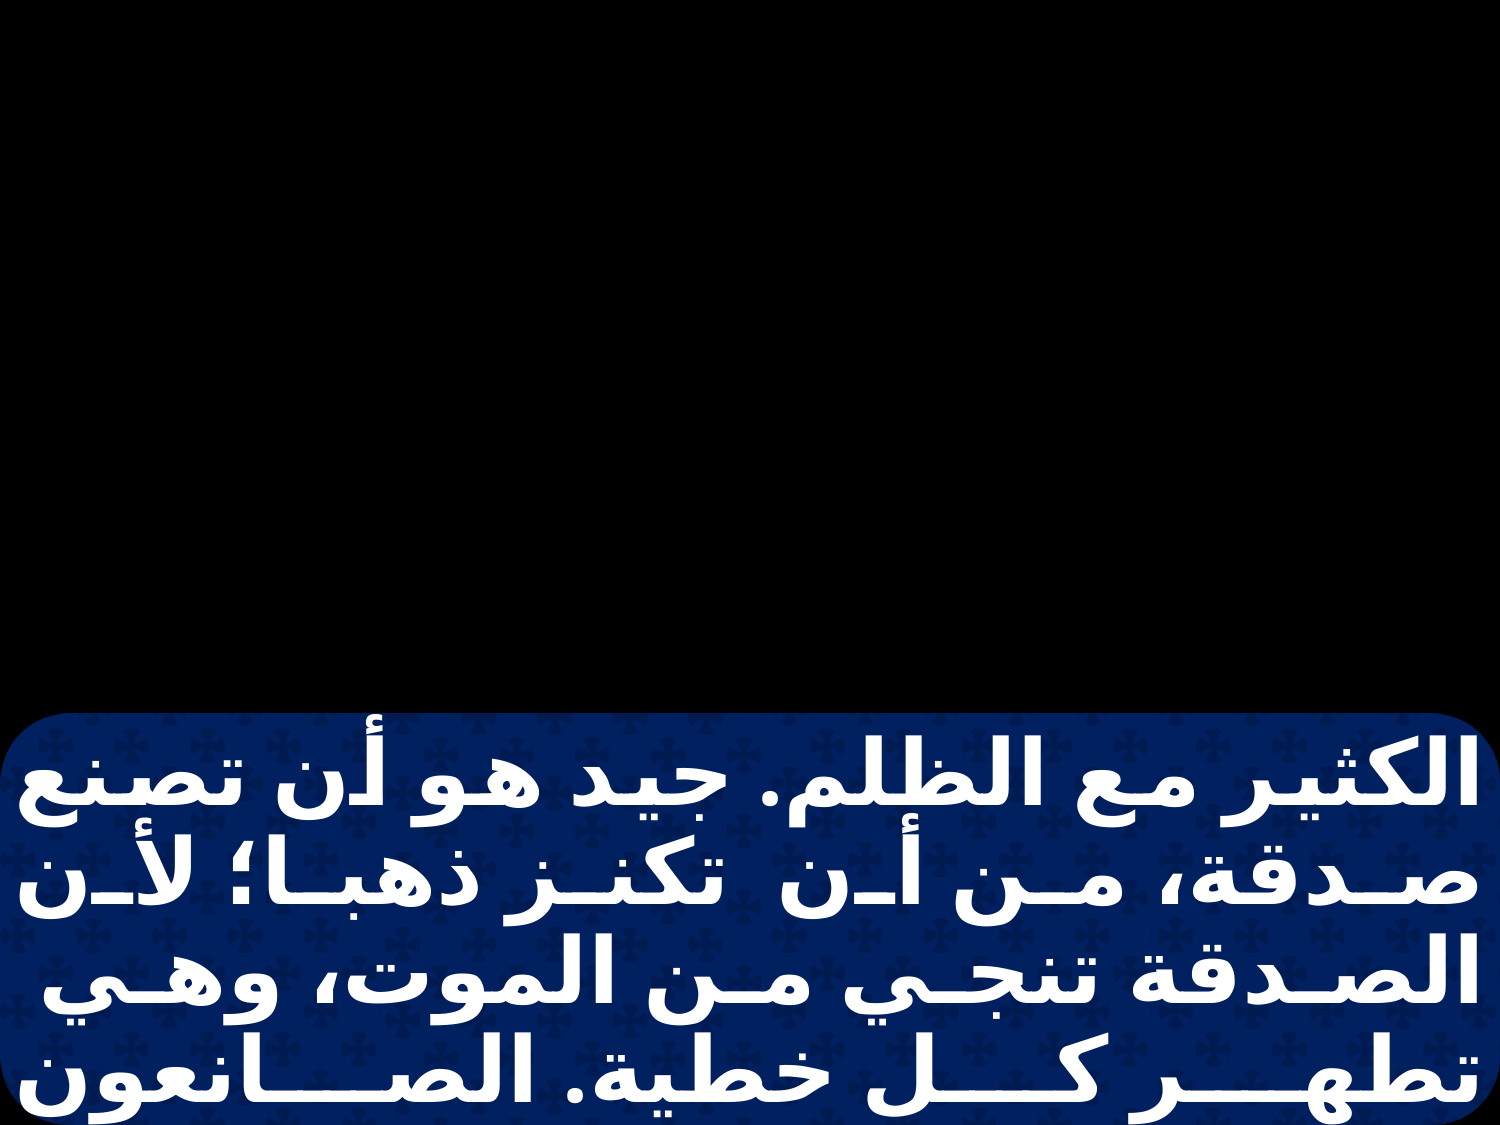

الكثير مع الظلم. جيد هو أن تصنع صدقة، من أن  تكنز ذهبا؛ لأن الصدقة تنجي من الموت، وهي  تطهر كل خطية. الصانعون الصدقات والاستقامة  يمتلئون حياة. وأما الفاعلون الخطية والإثم فهم